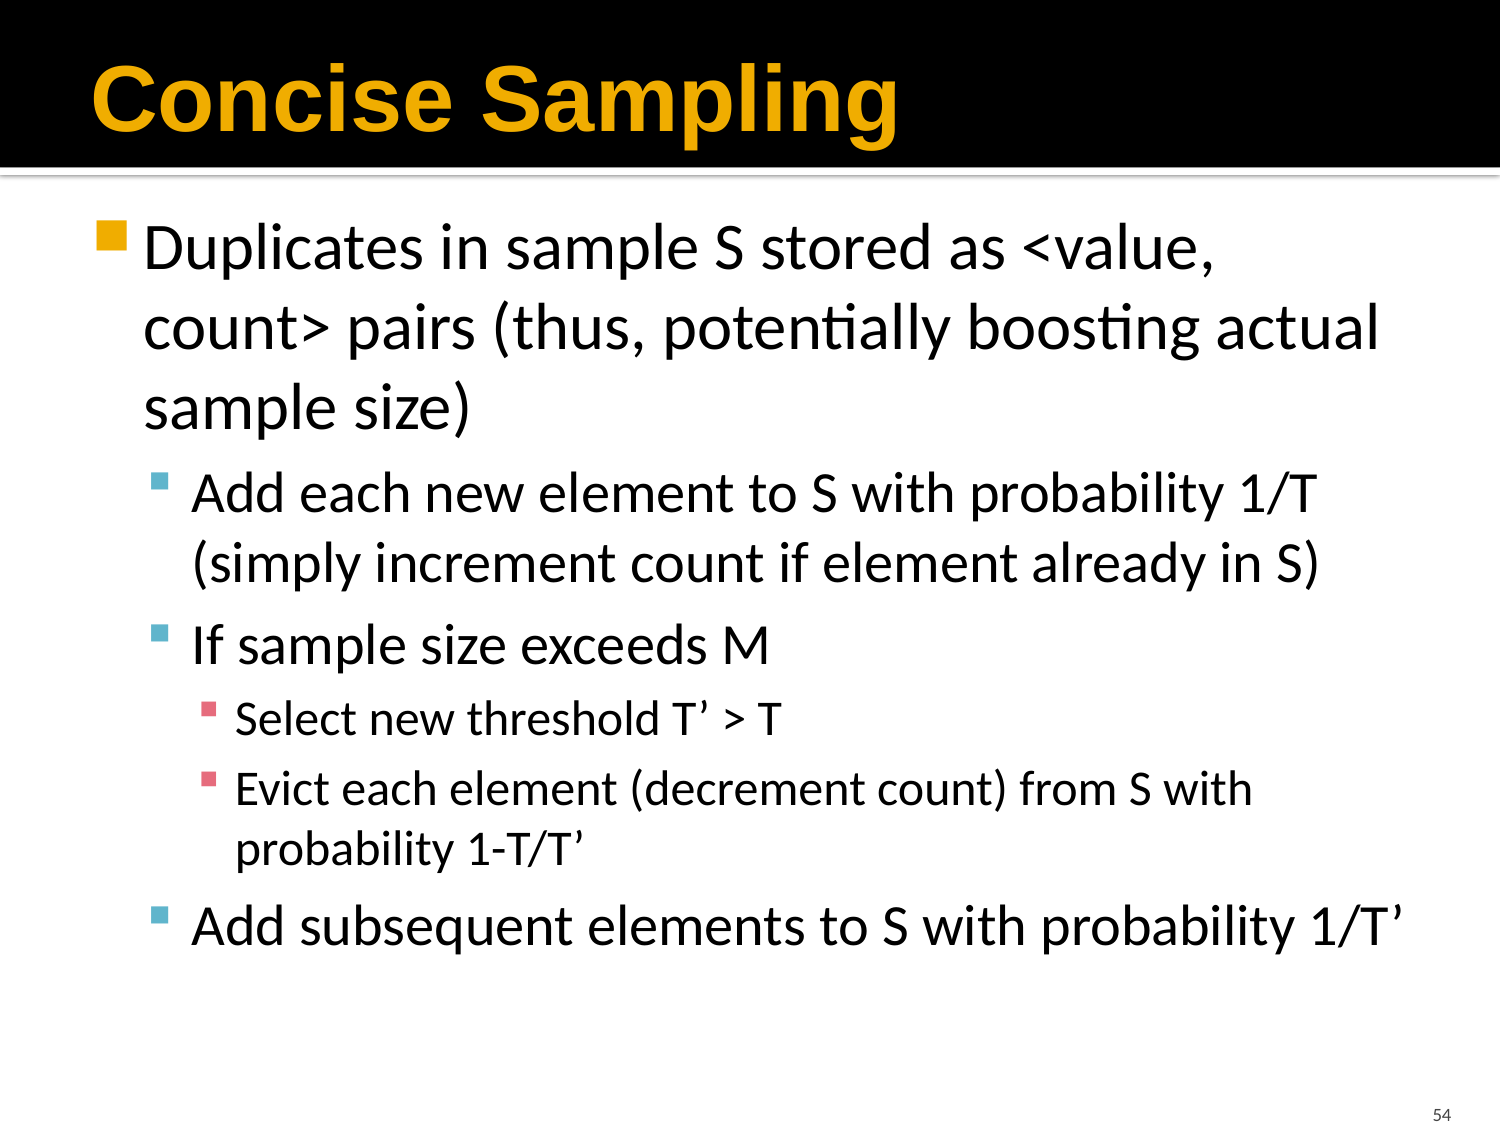

# Concise Sampling
Duplicates in sample S stored as <value, count> pairs (thus, potentially boosting actual sample size)
Add each new element to S with probability 1/T (simply increment count if element already in S)
If sample size exceeds M
Select new threshold T’ > T
Evict each element (decrement count) from S with probability 1-T/T’
Add subsequent elements to S with probability 1/T’

54